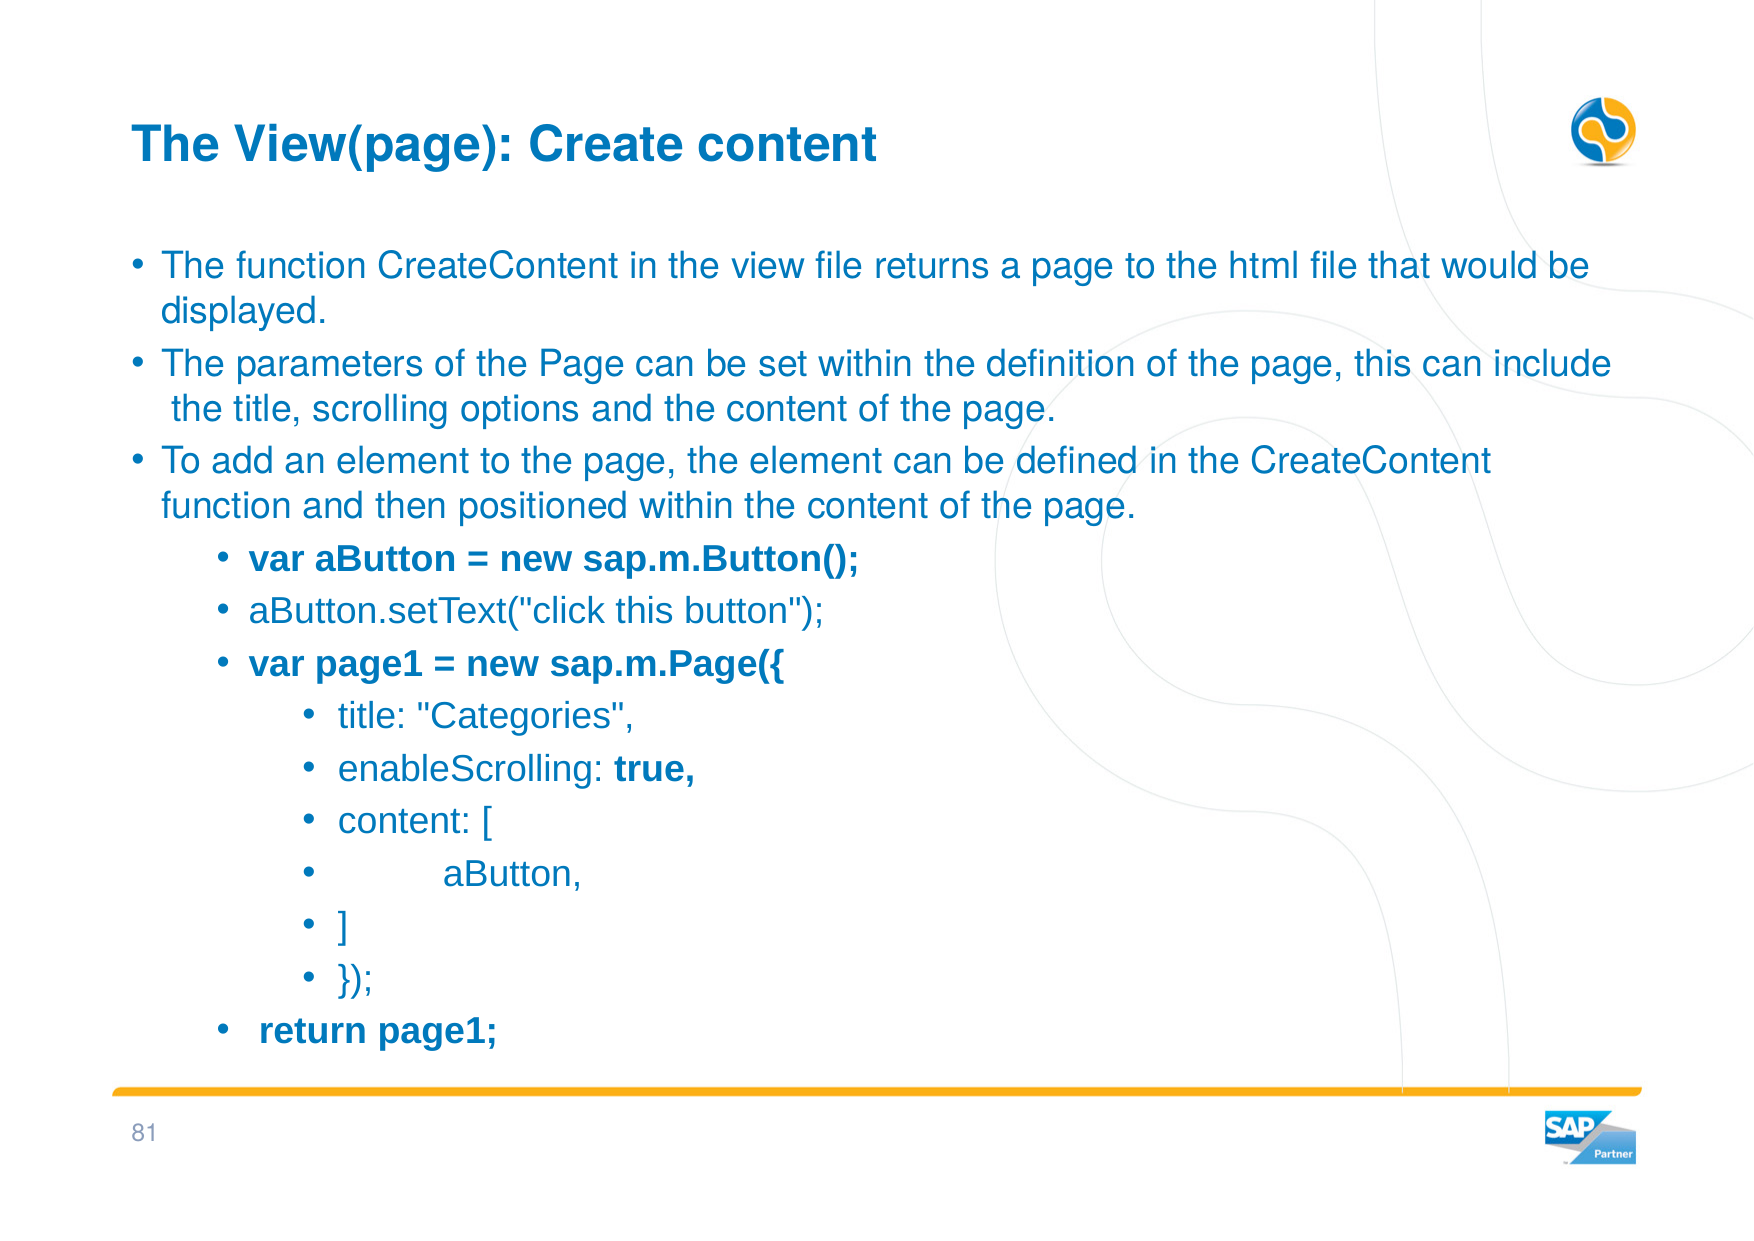

# The View(page): Create content
The function CreateContent in the view file returns a page to the html file that would be displayed.
The parameters of the Page can be set within the definition of the page, this can include  the title, scrolling options and the content of the page.
To add an element to the page, the element can be defined in the CreateContent function and then positioned within the content of the page.
var aButton = new sap.m.Button();
aButton.setText("click this button");
var page1 = new sap.m.Page({
title: "Categories",
enableScrolling: true,
content: [
          aButton,
]
});
 return page1;
81